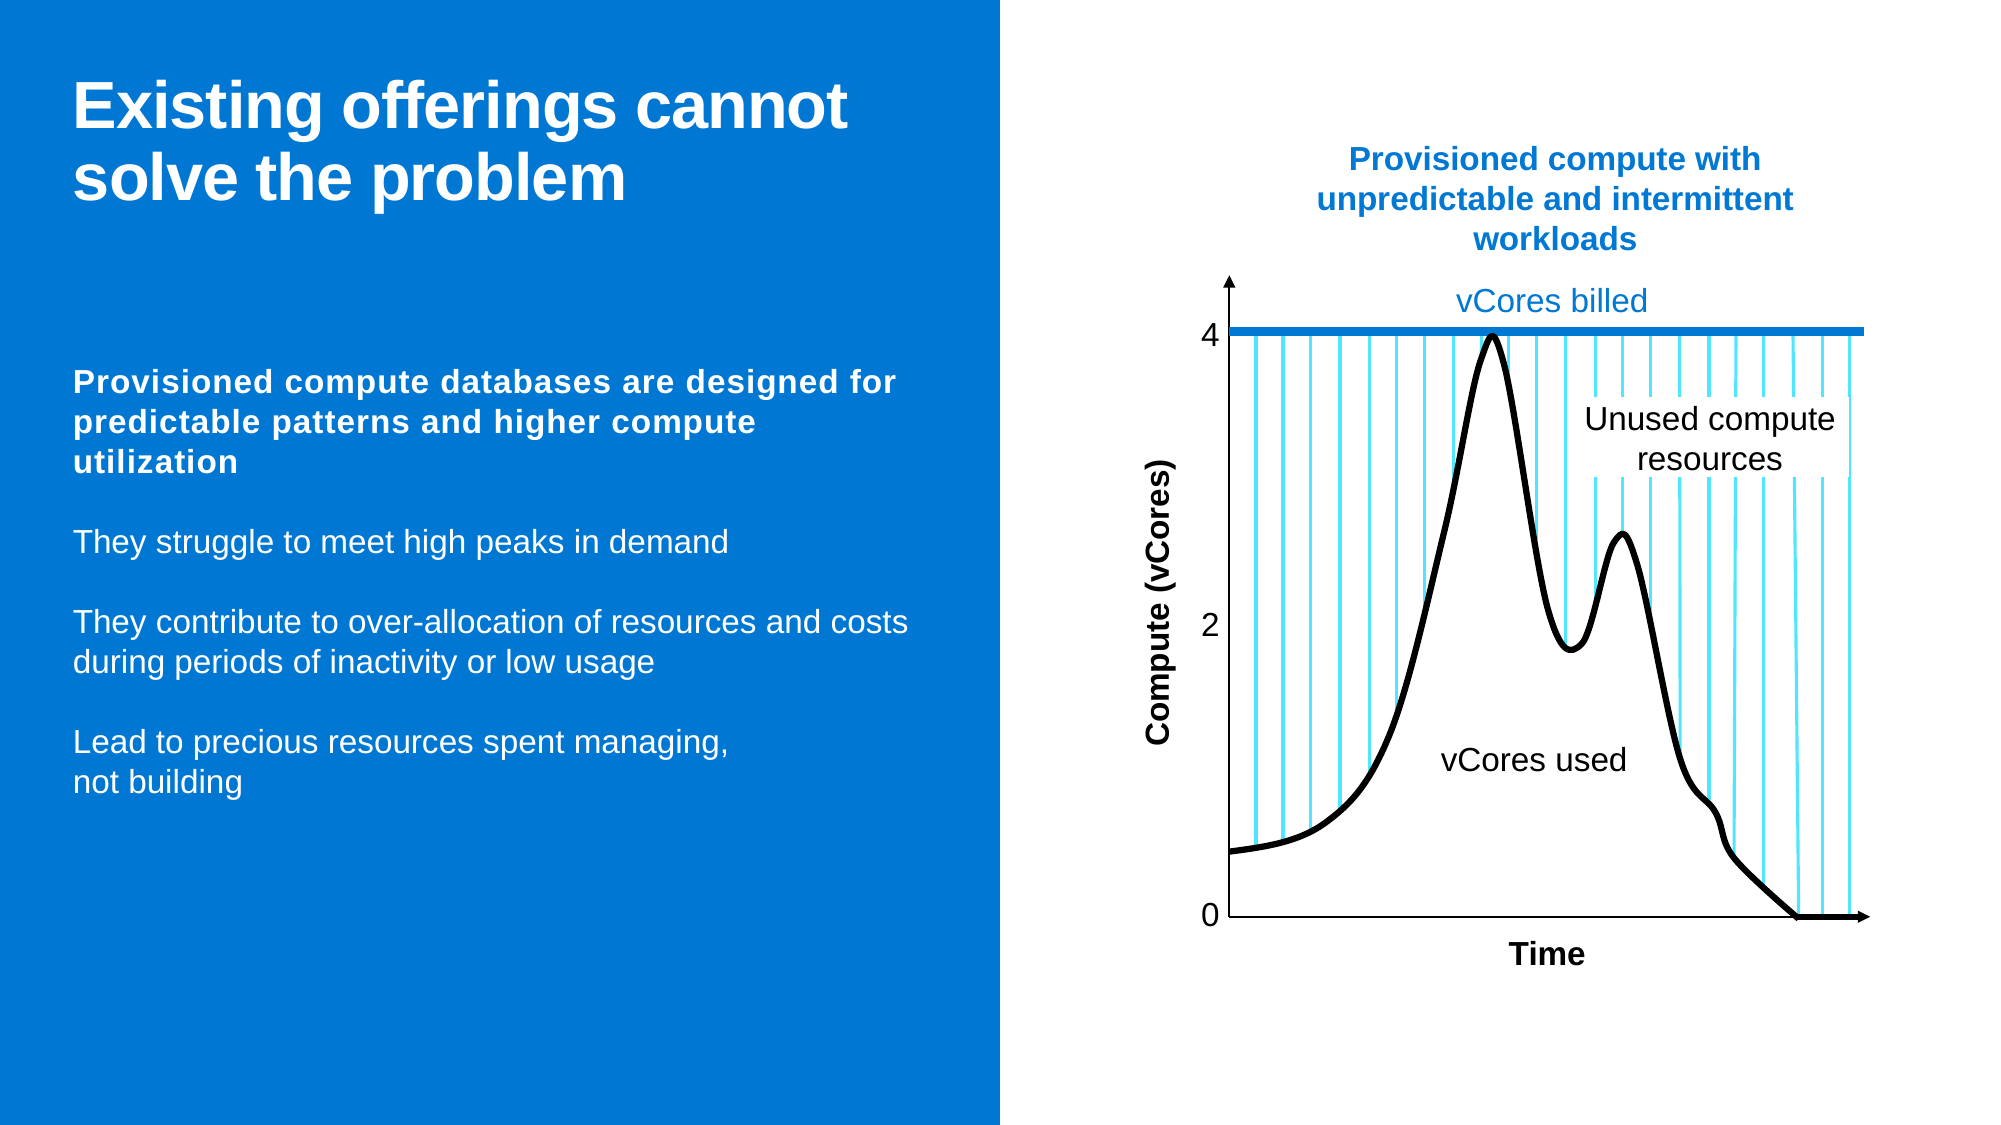

# Existing offerings cannot solve the problem
Provisioned compute with unpredictable and intermittent workloads
vCores billed
4

Compute (vCores)
2
vCores used
0
Time
Provisioned compute databases are designed for predictable patterns and higher compute utilization

They struggle to meet high peaks in demand

They contribute to over-allocation of resources and costs during periods of inactivity or low usage

Lead to precious resources spent managing,
not building
Unused compute resources